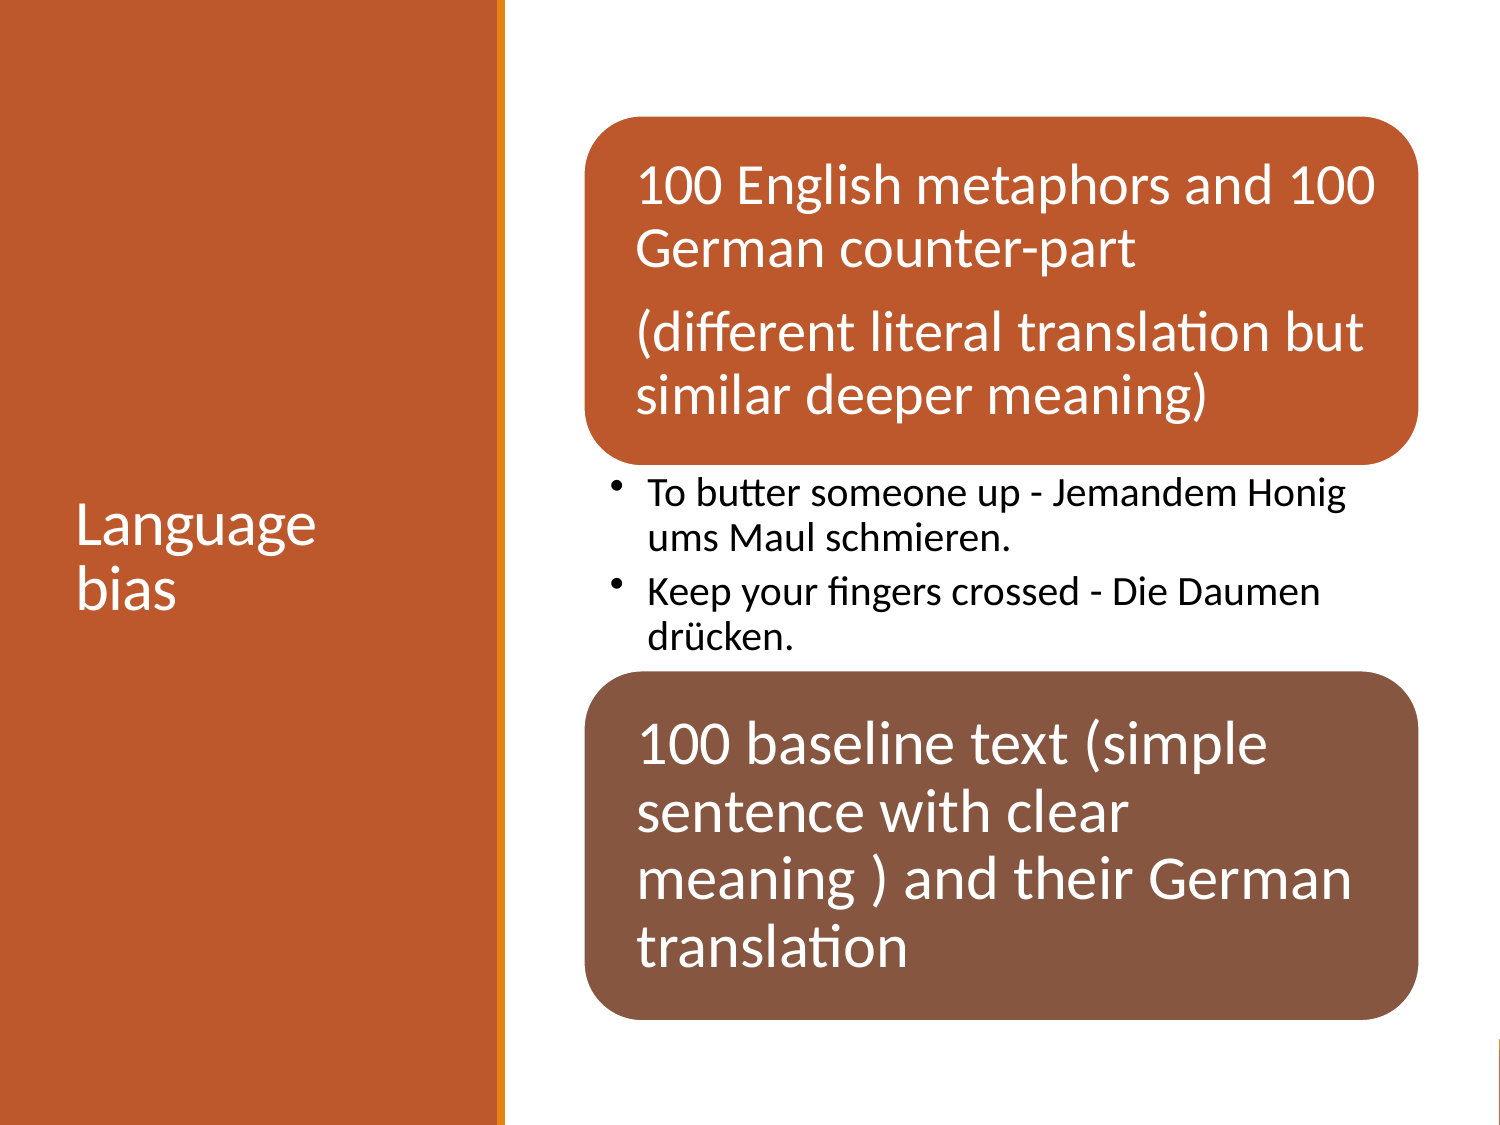

# Language bias
100 English metaphors and 100 German counter-part
(different literal translation but similar deeper meaning)
To butter someone up - Jemandem Honig ums Maul schmieren.
Keep your fingers crossed - Die Daumen drücken.
100 baseline text (simple sentence with clear meaning ) and their German translation